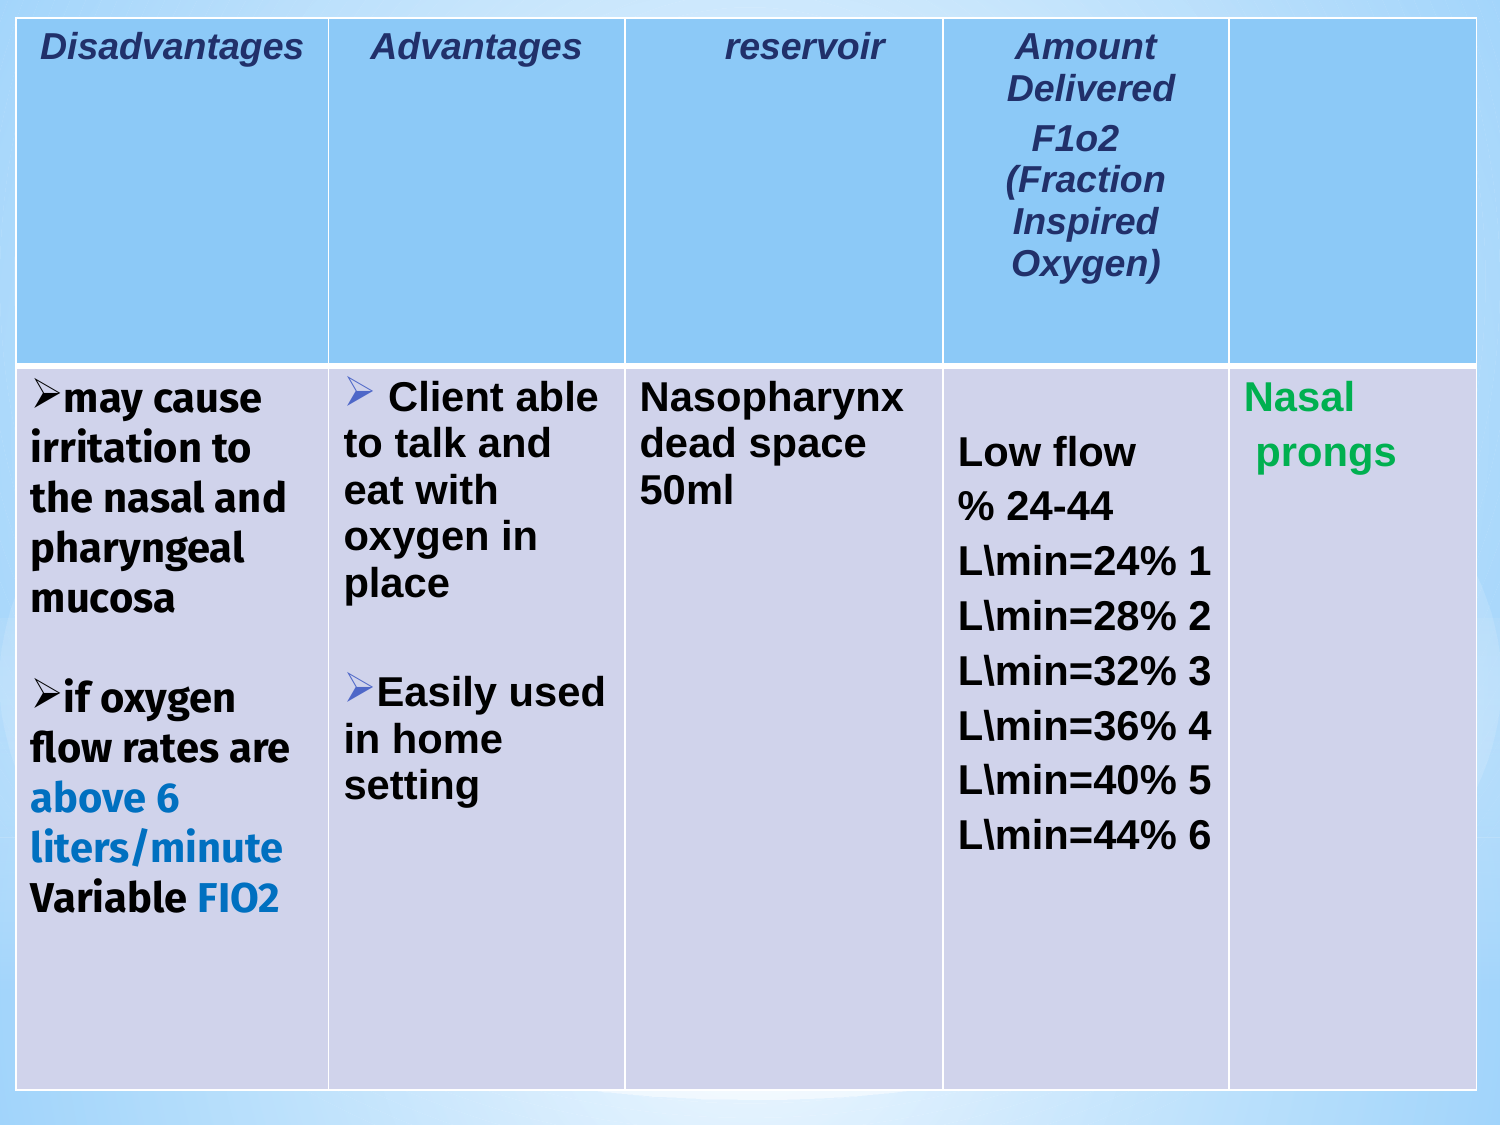

| Disadvantages | Advantages | reservoir | Amount Delivered F1o2 (Fraction Inspired Oxygen) |  |
| --- | --- | --- | --- | --- |
| may cause irritation to the nasal and pharyngeal mucosa if oxygen flow rates are above 6 liters/minute Variable FIO2 | Client able to talk and eat with oxygen in place Easily used in home setting | Nasopharynxdead space 50ml | Low flow 24-44 % 1 L\min=24% 2 L\min=28% 3 L\min=32% 4 L\min=36% 5 L\min=40% 6 L\min=44% | Nasal prongs |
#